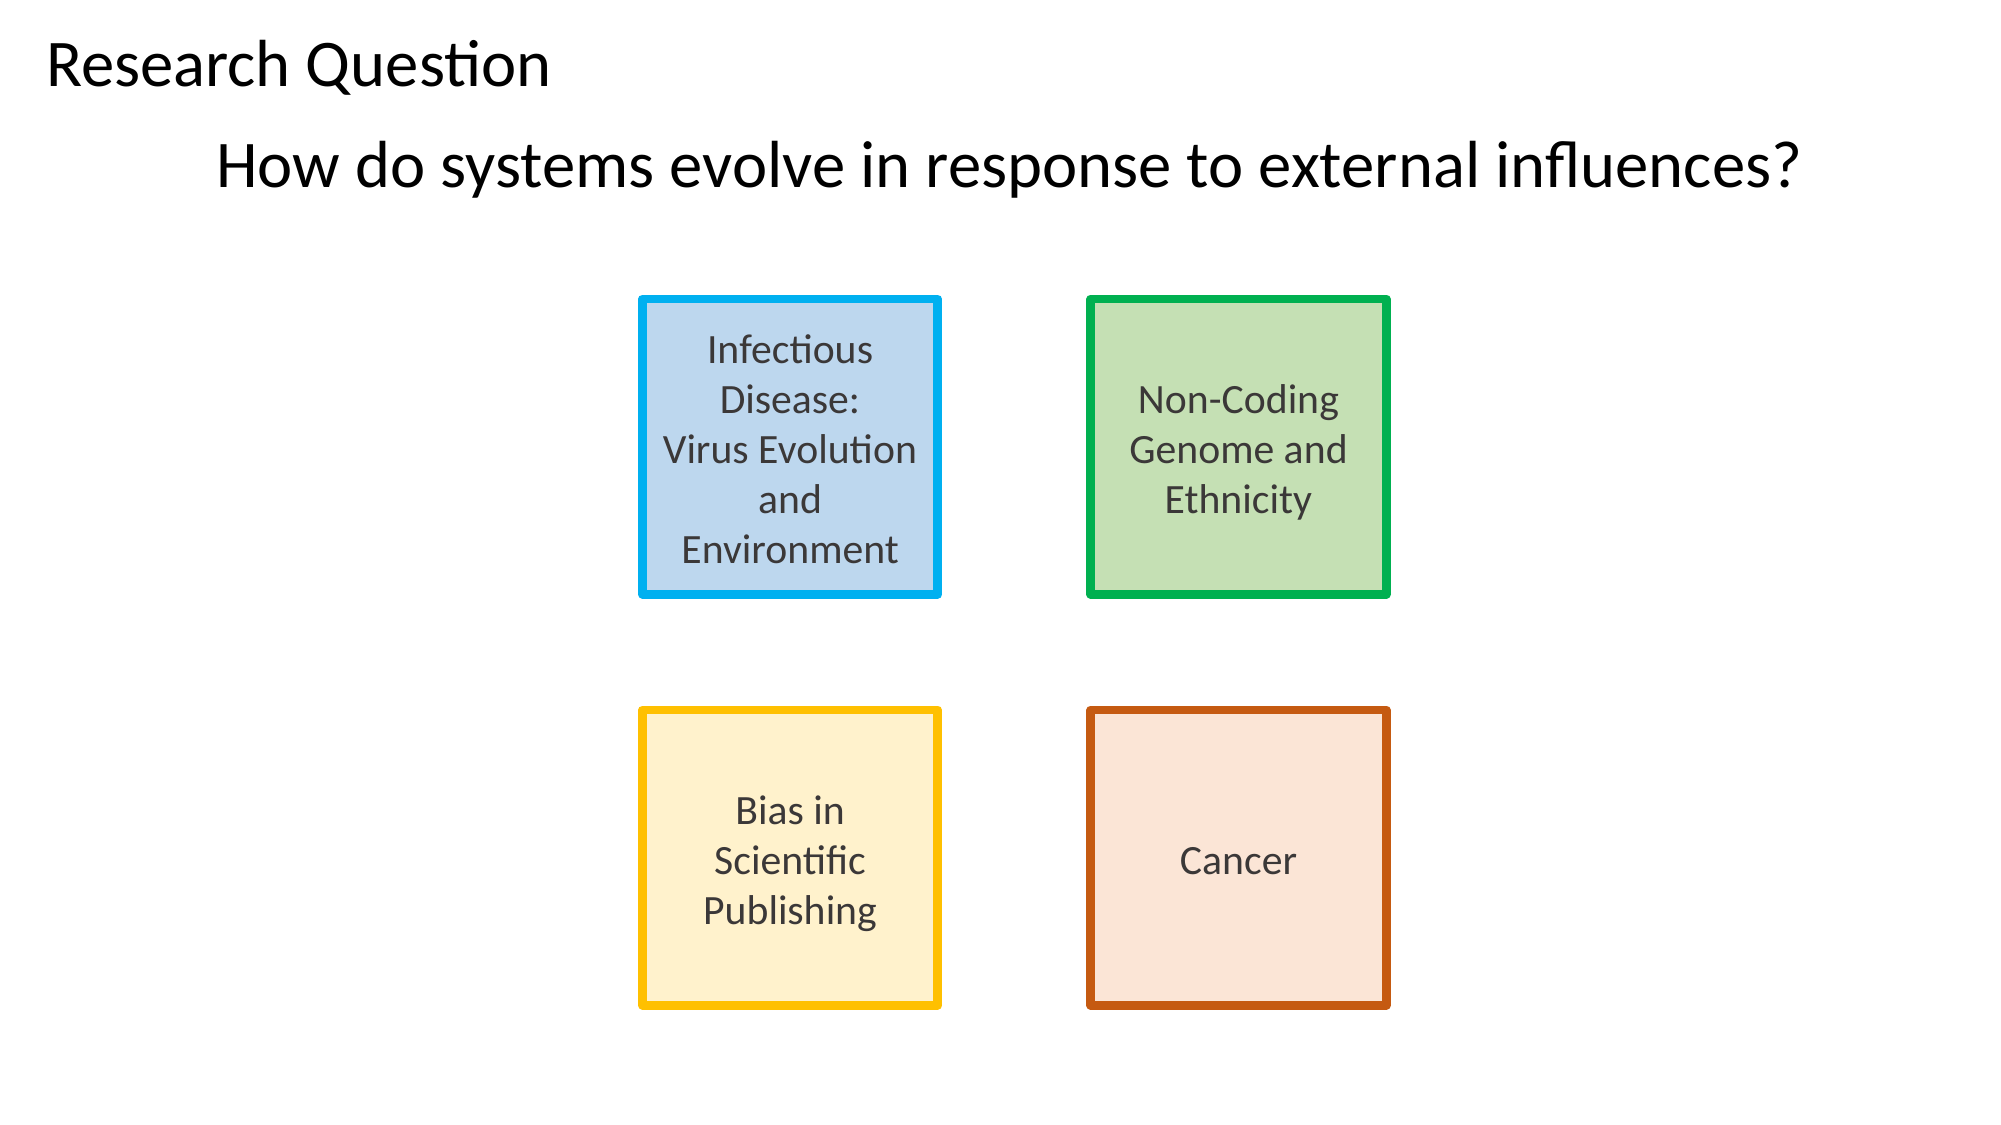

Research Question
How do systems evolve in response to external influences?
Infectious Disease:
Virus Evolution and Environment
Non-Coding Genome and Ethnicity
Bias in Scientific Publishing
Cancer